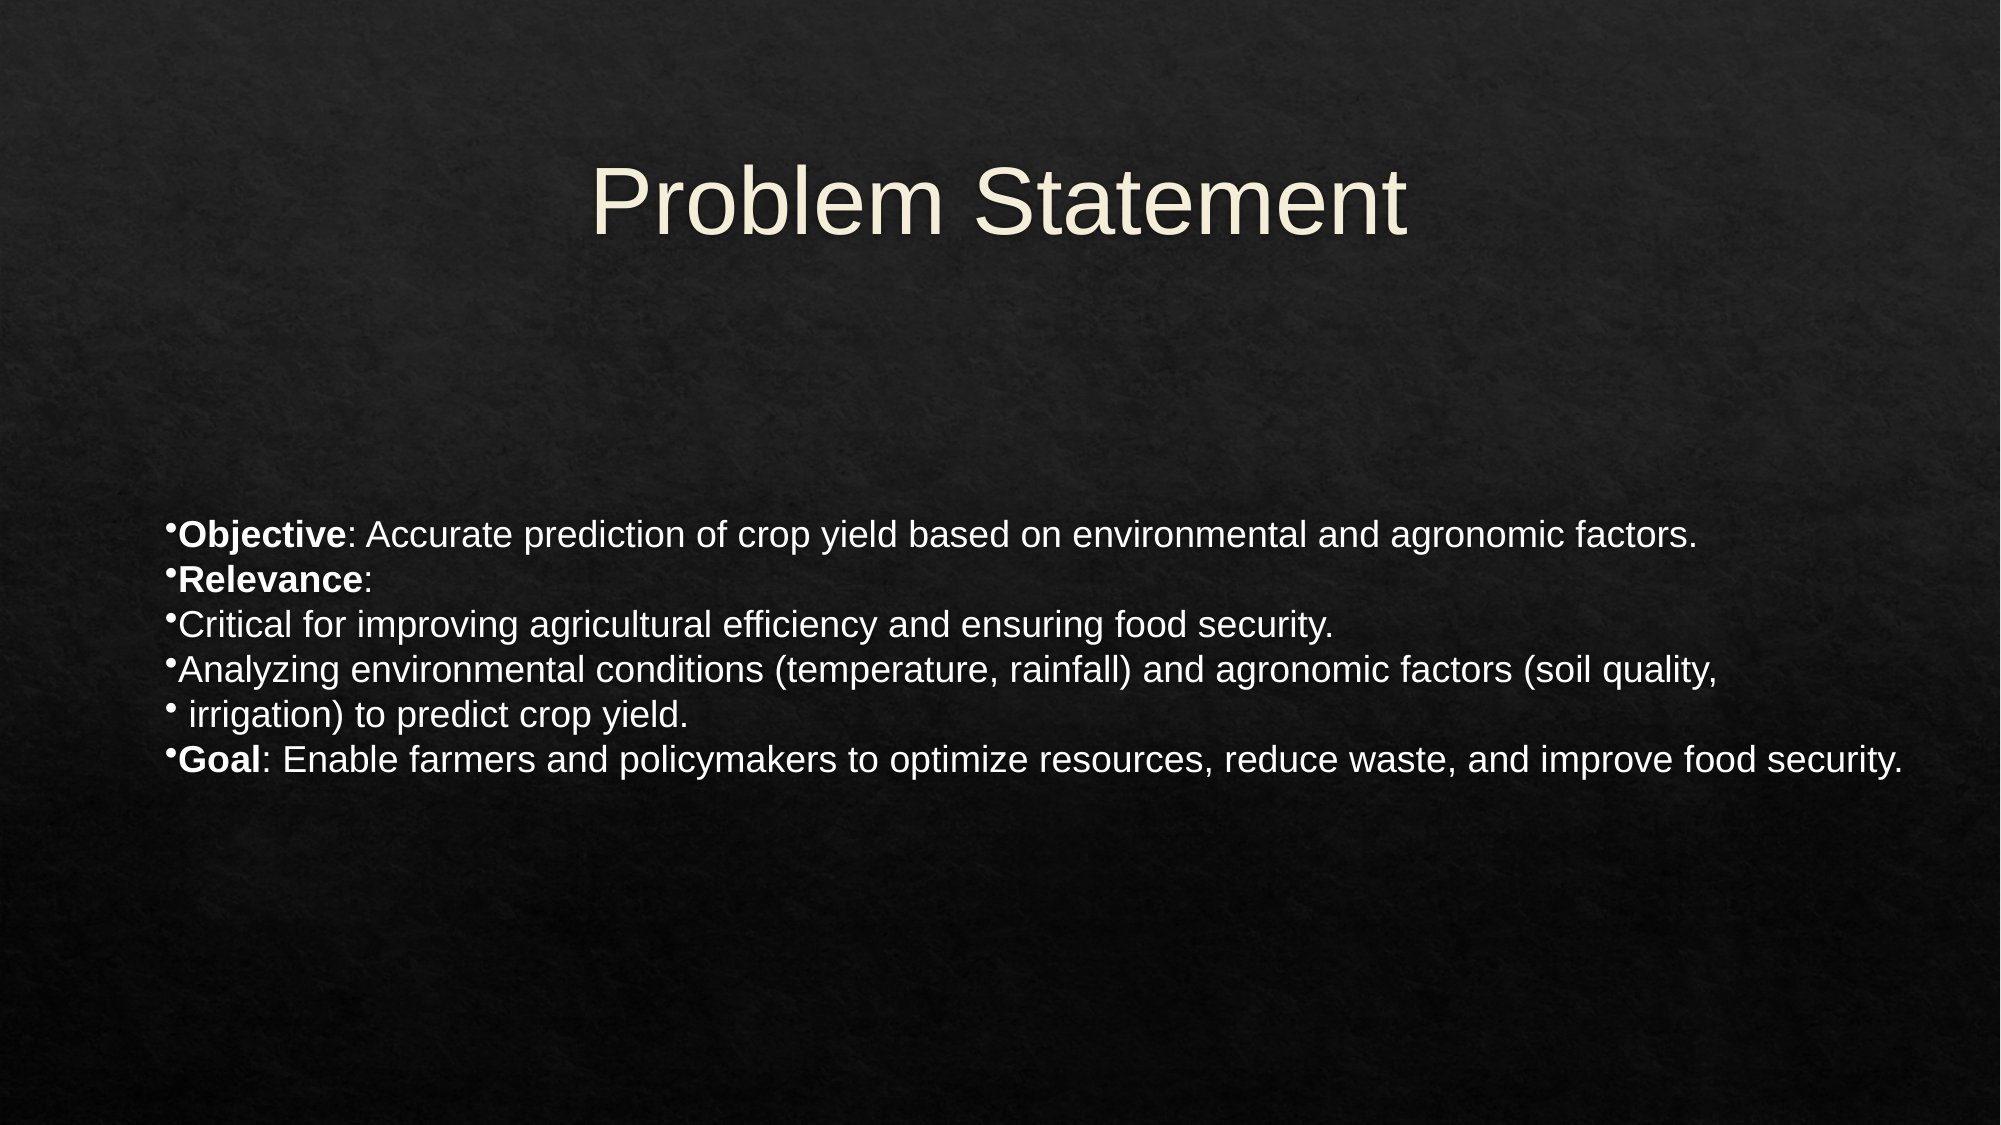

# Problem Statement
Objective: Accurate prediction of crop yield based on environmental and agronomic factors.
Relevance:
Critical for improving agricultural efficiency and ensuring food security.
Analyzing environmental conditions (temperature, rainfall) and agronomic factors (soil quality,
 irrigation) to predict crop yield.
Goal: Enable farmers and policymakers to optimize resources, reduce waste, and improve food security.